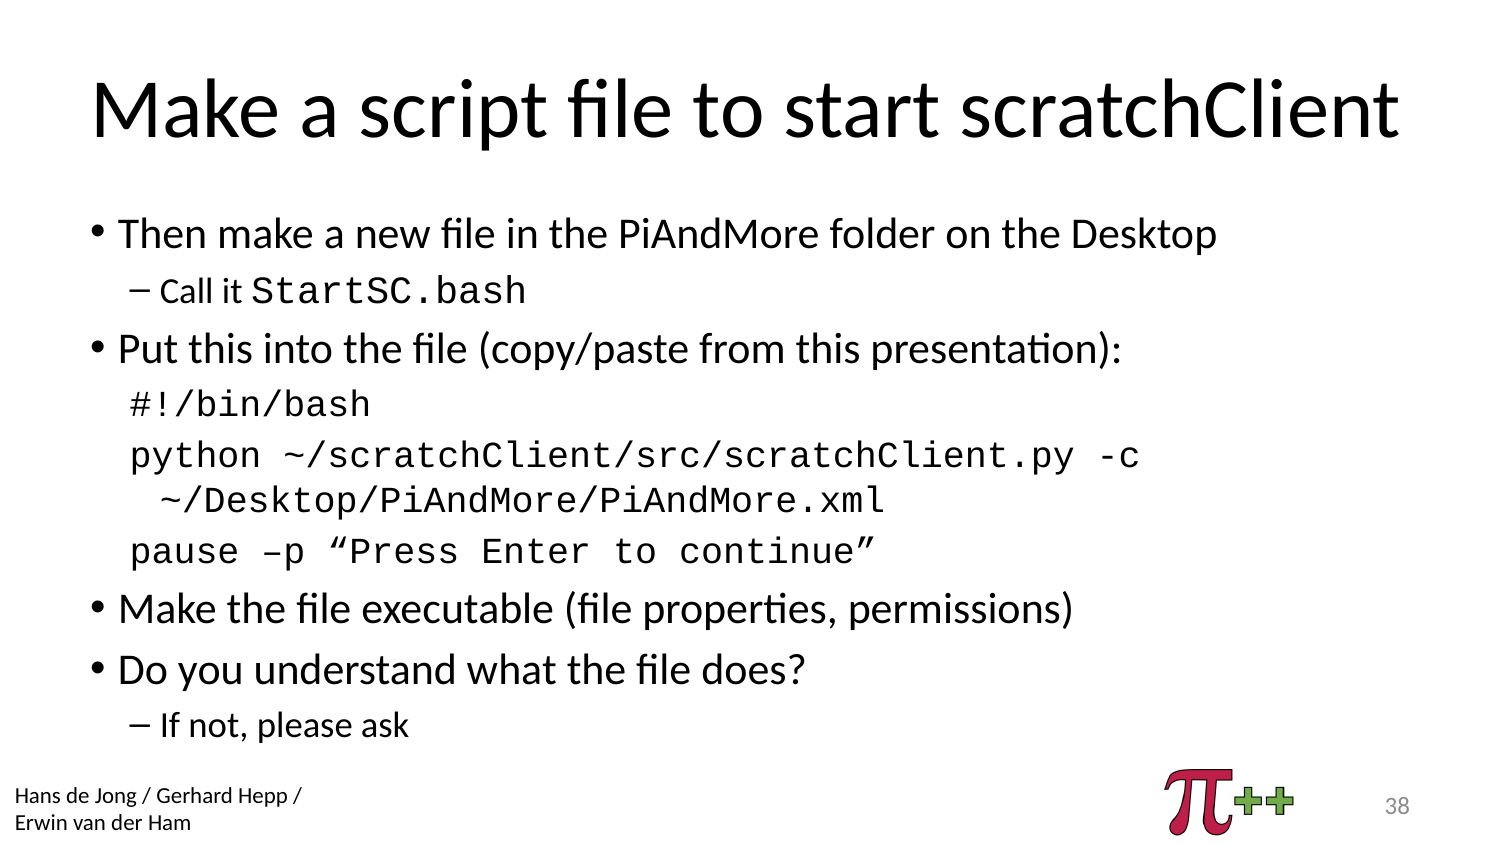

# Make a script file to start scratchClient
Then make a new file in the PiAndMore folder on the Desktop
Call it StartSC.bash
Put this into the file (copy/paste from this presentation):
#!/bin/bash
python ~/scratchClient/src/scratchClient.py -c ~/Desktop/PiAndMore/PiAndMore.xml
pause –p “Press Enter to continue”
Make the file executable (file properties, permissions)
Do you understand what the file does?
If not, please ask
38